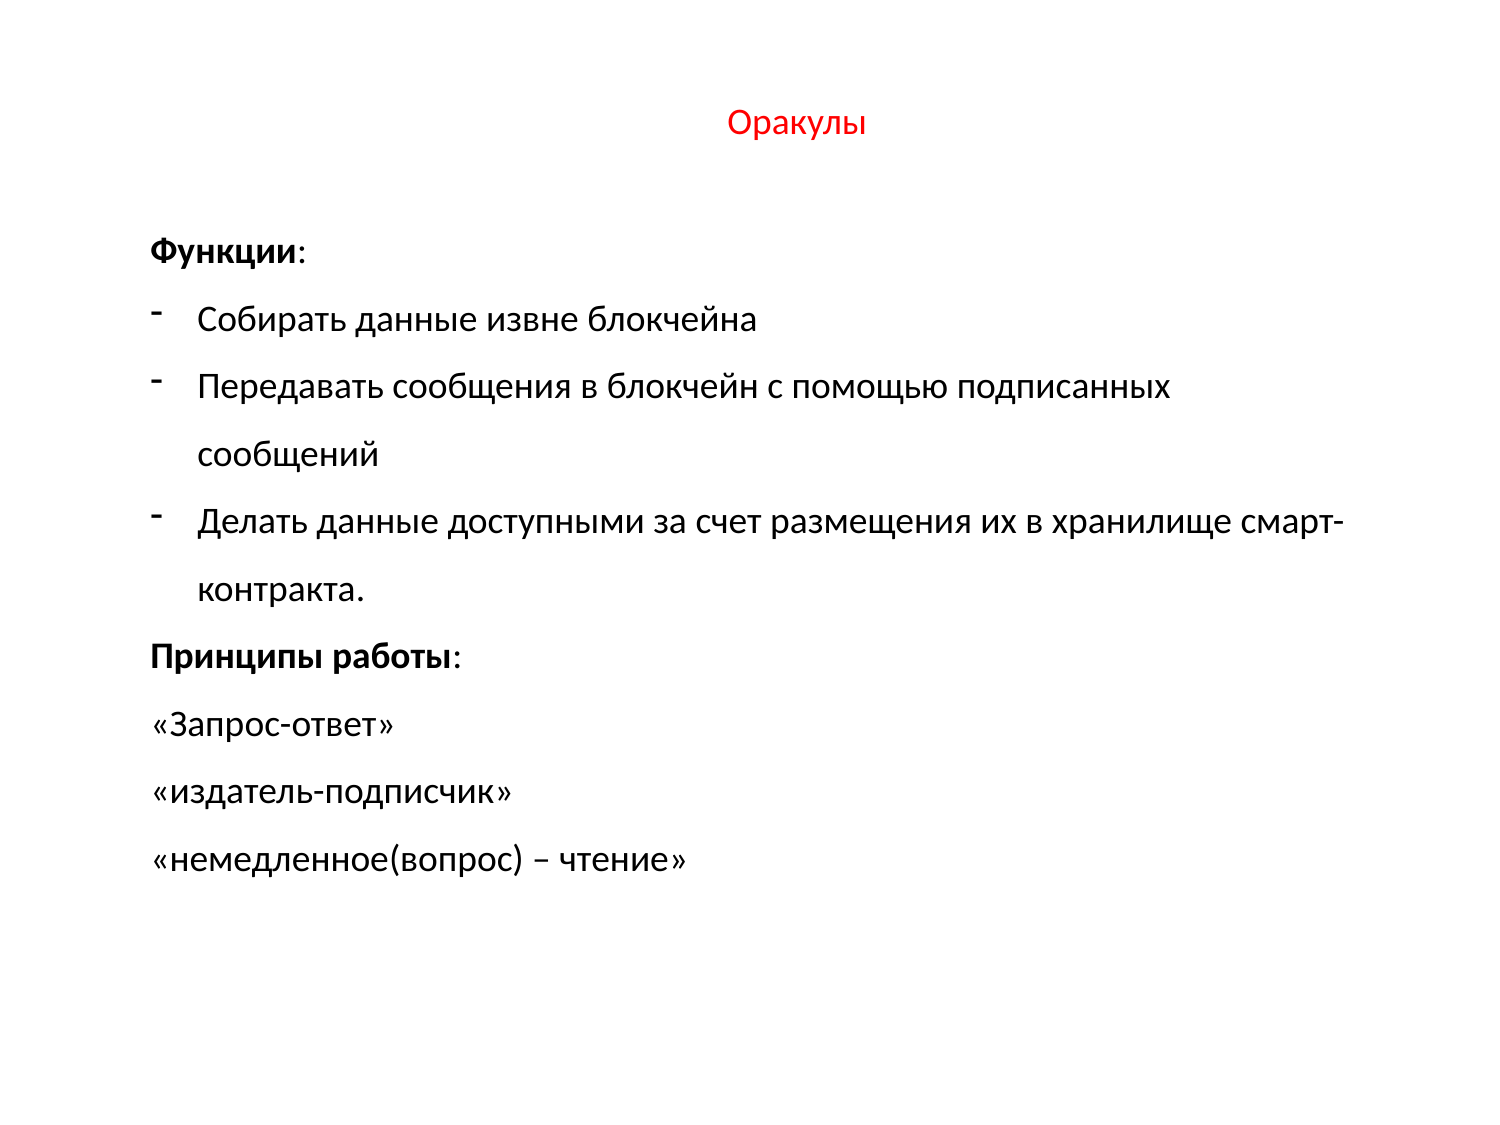

Оракулы
Функции:
Собирать данные извне блокчейна
Передавать сообщения в блокчейн с помощью подписанных сообщений
Делать данные доступными за счет размещения их в хранилище смарт-контракта.
Принципы работы:
«Запрос-ответ»
«издатель-подписчик»
«немедленное(вопрос) – чтение»